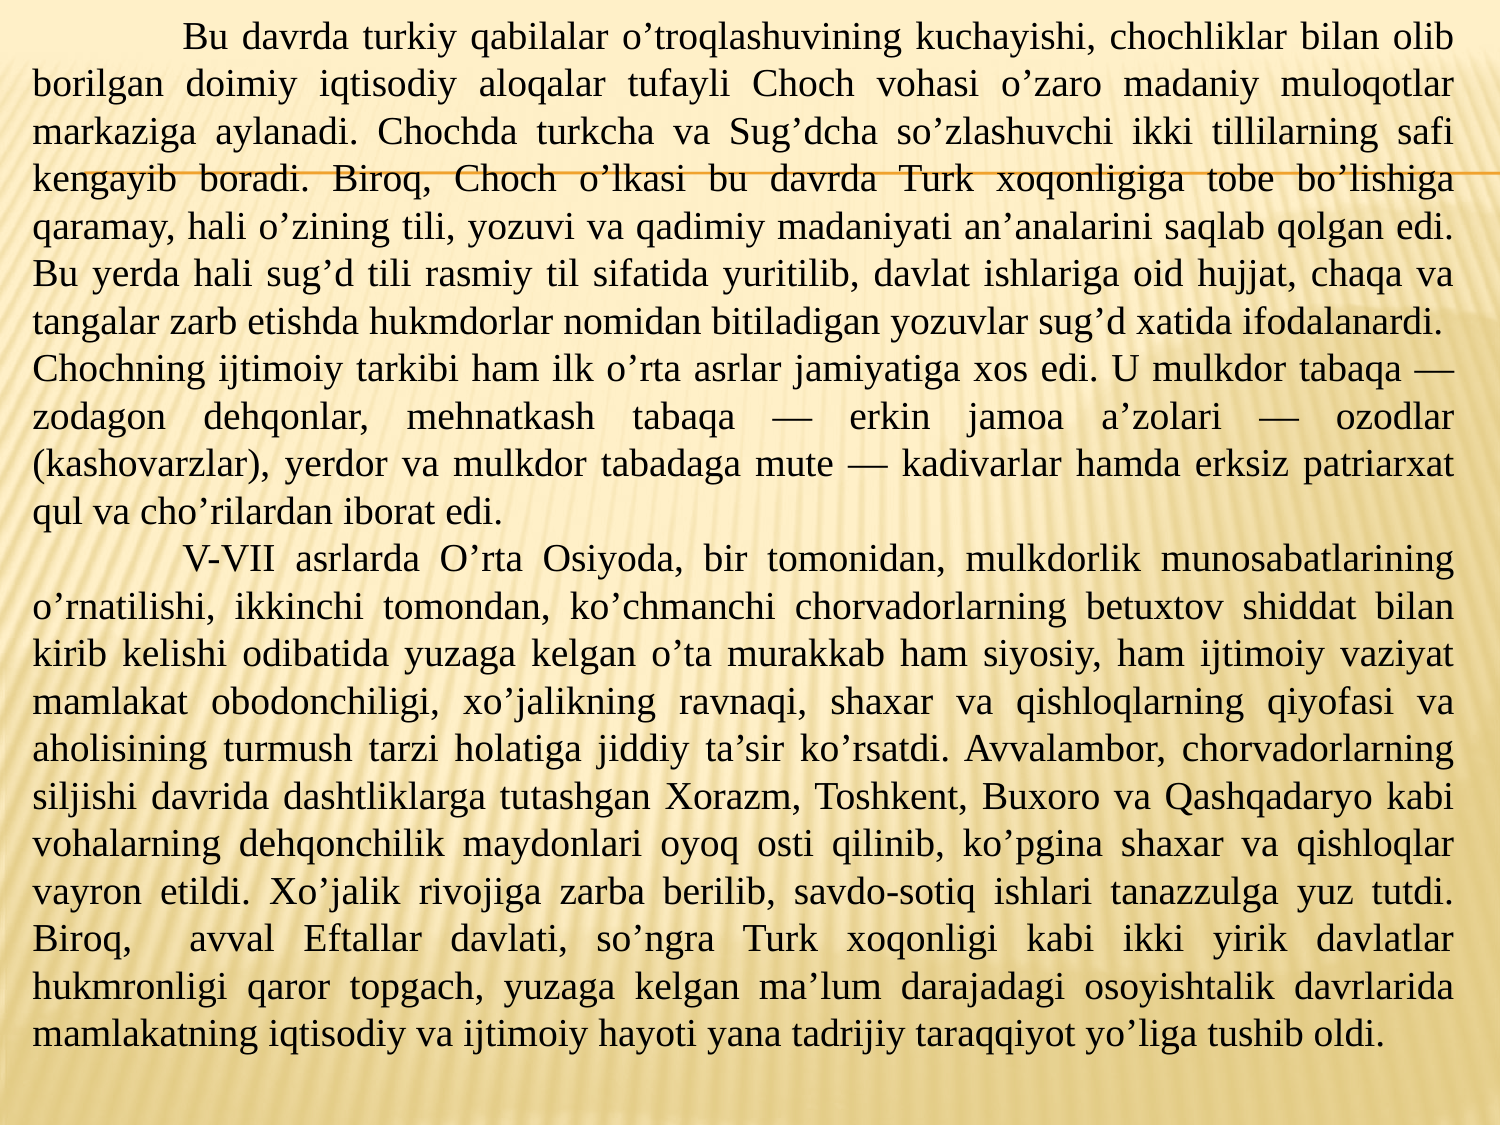

Bu davrda turkiy qabilalar o’troqlashuvining kuchayishi, chochliklar bilan olib borilgan doimiy iqtisodiy aloqalar tufayli Choch vohasi o’zaro madaniy muloqotlar markaziga aylanadi. Chochda turkcha va Sug’dcha so’zlashuvchi ikki tillilarning safi kengayib boradi. Biroq, Choch o’lkasi bu davrda Turk xoqonligiga tobe bo’lishiga qaramay, hali o’zining tili, yozuvi va qadimiy madaniyati an’analarini saqlab qolgan edi. Bu yerda hali sug’d tili rasmiy til sifatida yuritilib, davlat ishlariga oid hujjat, chaqa va tangalar zarb etishda hukmdorlar nomidan bitiladigan yozuvlar sug’d xatida ifodalanardi.
Chochning ijtimoiy tarkibi ham ilk o’rta asrlar jamiyatiga xos edi. U mulkdor tabaqa — zodagon dehqonlar, mehnatkash tabaqa — erkin jamoa a’zolari — ozodlar (kashovarzlar), yerdor va mulkdor tabadaga mute — kadivarlar hamda erksiz patriarxat qul va cho’rilardan iborat edi.
	V-VII asrlarda O’rta Osiyoda, bir tomonidan, mulkdorlik munosabatlarining o’rnatilishi, ikkinchi tomondan, ko’chmanchi chorvadorlarning betuxtov shiddat bilan kirib kelishi odibatida yuzaga kelgan o’ta murakkab ham siyosiy, ham ijtimoiy vaziyat mamlakat obodonchiligi, xo’jalikning ravnaqi, shaxar va qishloqlarning qiyofasi va aholisining turmush tarzi holatiga jiddiy ta’sir ko’rsatdi. Avvalambor, chorvadorlarning siljishi davrida dashtliklarga tutashgan Xorazm, Toshkent, Buxoro va Qashqadaryo kabi vohalarning dehqonchilik maydonlari oyoq osti qilinib, ko’pgina shaxar va qishloqlar vayron etildi. Xo’jalik rivojiga zarba berilib, savdo-sotiq ishlari tanazzulga yuz tutdi. Biroq,  avval Eftallar davlati, so’ngra Turk xoqonligi kabi ikki yirik davlatlar hukmronligi qaror topgach, yuzaga kelgan ma’lum darajadagi osoyishtalik davrlarida mamlakatning iqtisodiy va ijtimoiy hayoti yana tadrijiy taraqqiyot yo’liga tushib oldi.